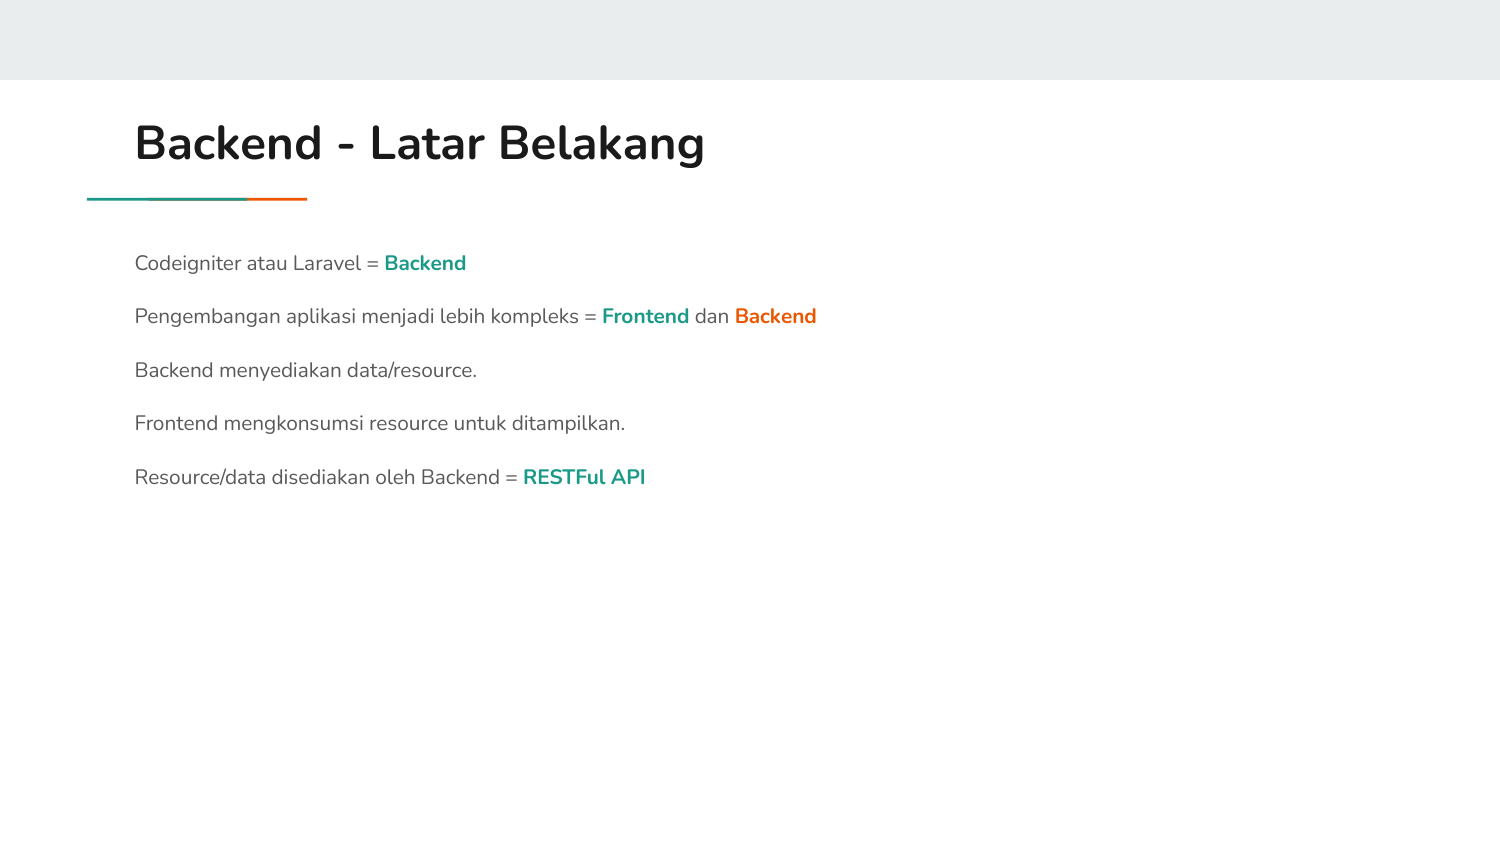

# Backend - Latar Belakang
Codeigniter atau Laravel = Backend
Pengembangan aplikasi menjadi lebih kompleks = Frontend dan Backend
Backend menyediakan data/resource.
Frontend mengkonsumsi resource untuk ditampilkan.
Resource/data disediakan oleh Backend = RESTFul API